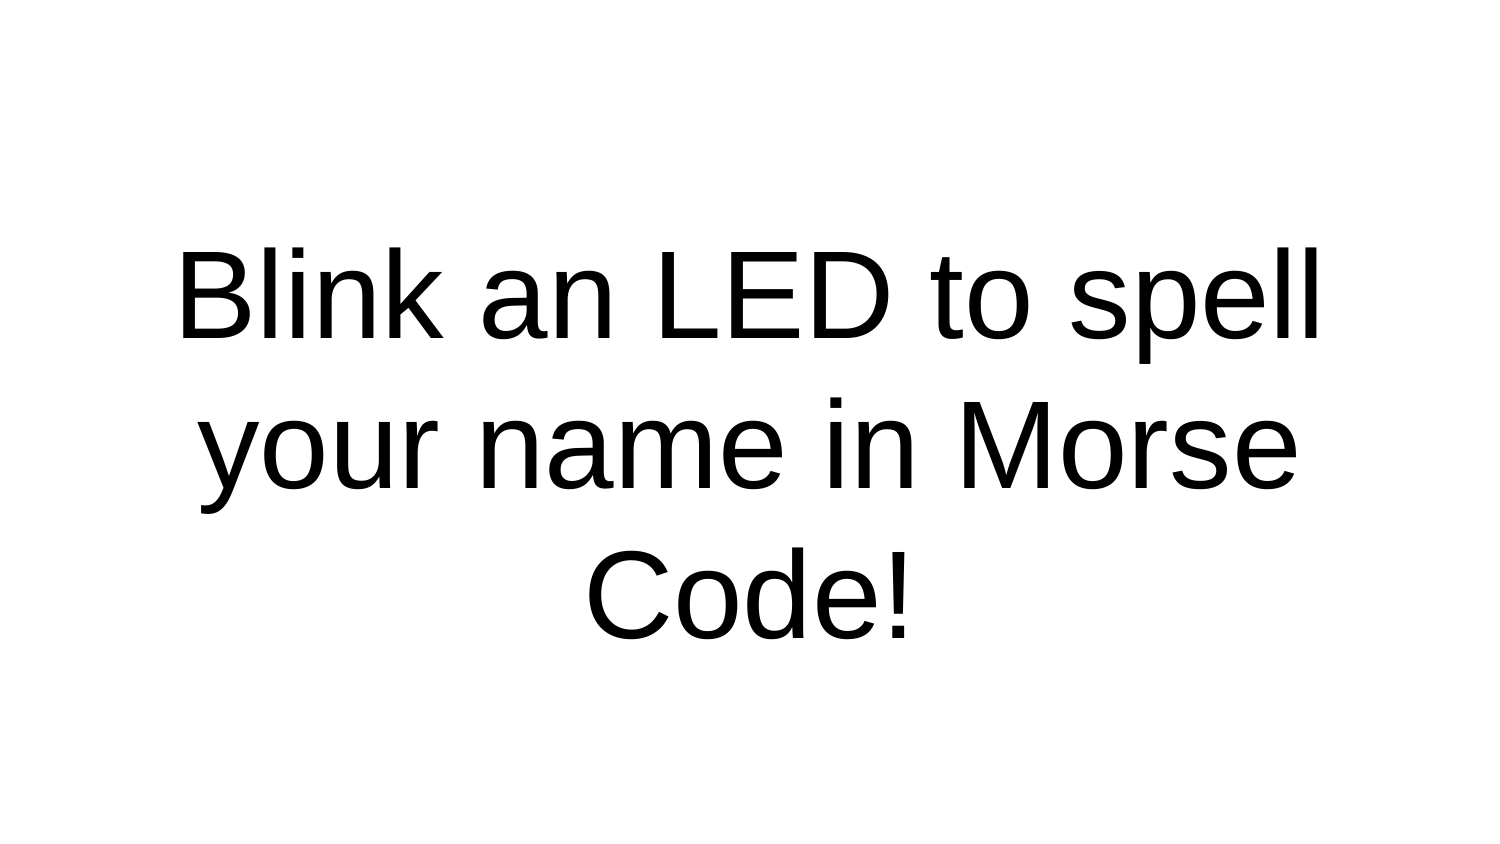

# Blink an LED to spell your name in Morse Code!